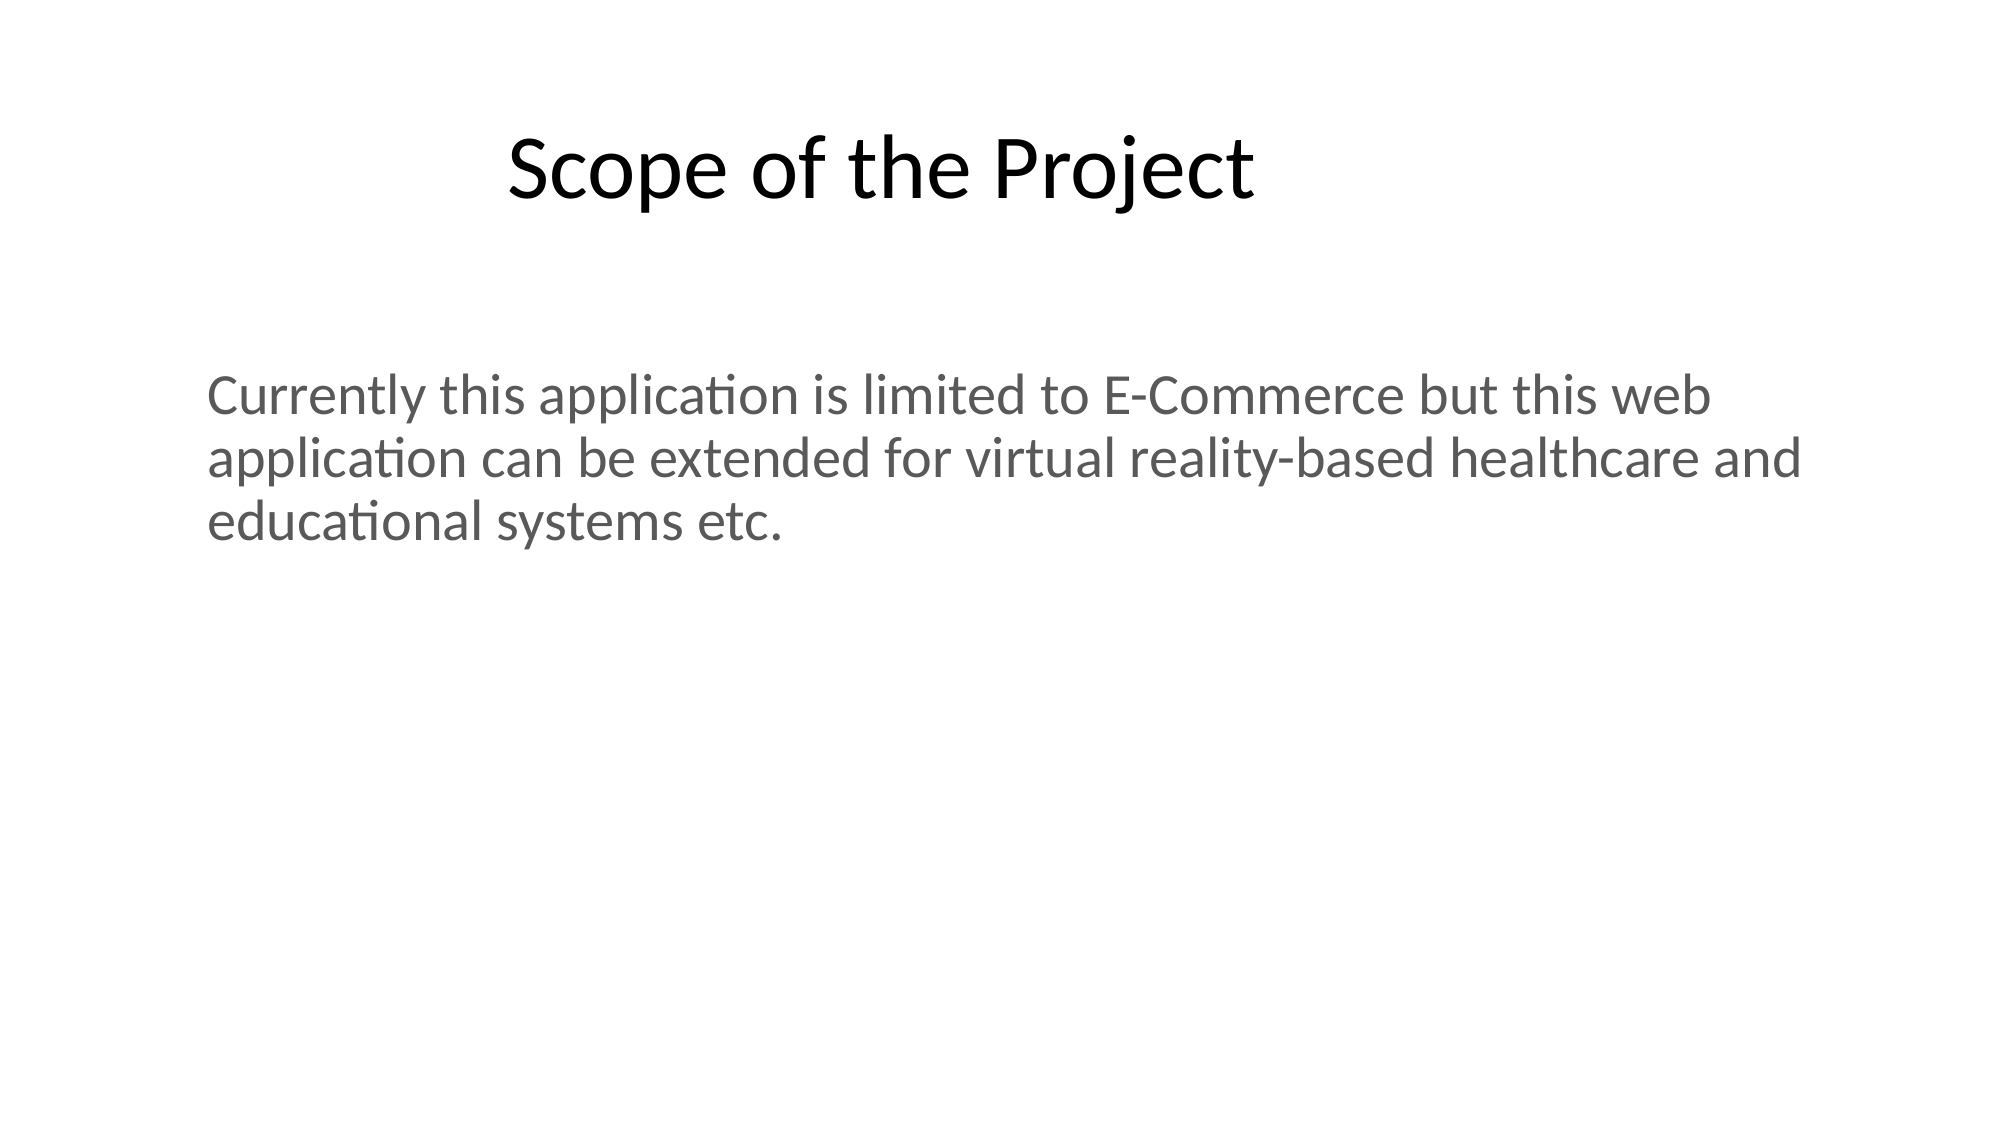

Scope of the Project
Currently this application is limited to E-Commerce but this web application can be extended for virtual reality-based healthcare and educational systems etc.